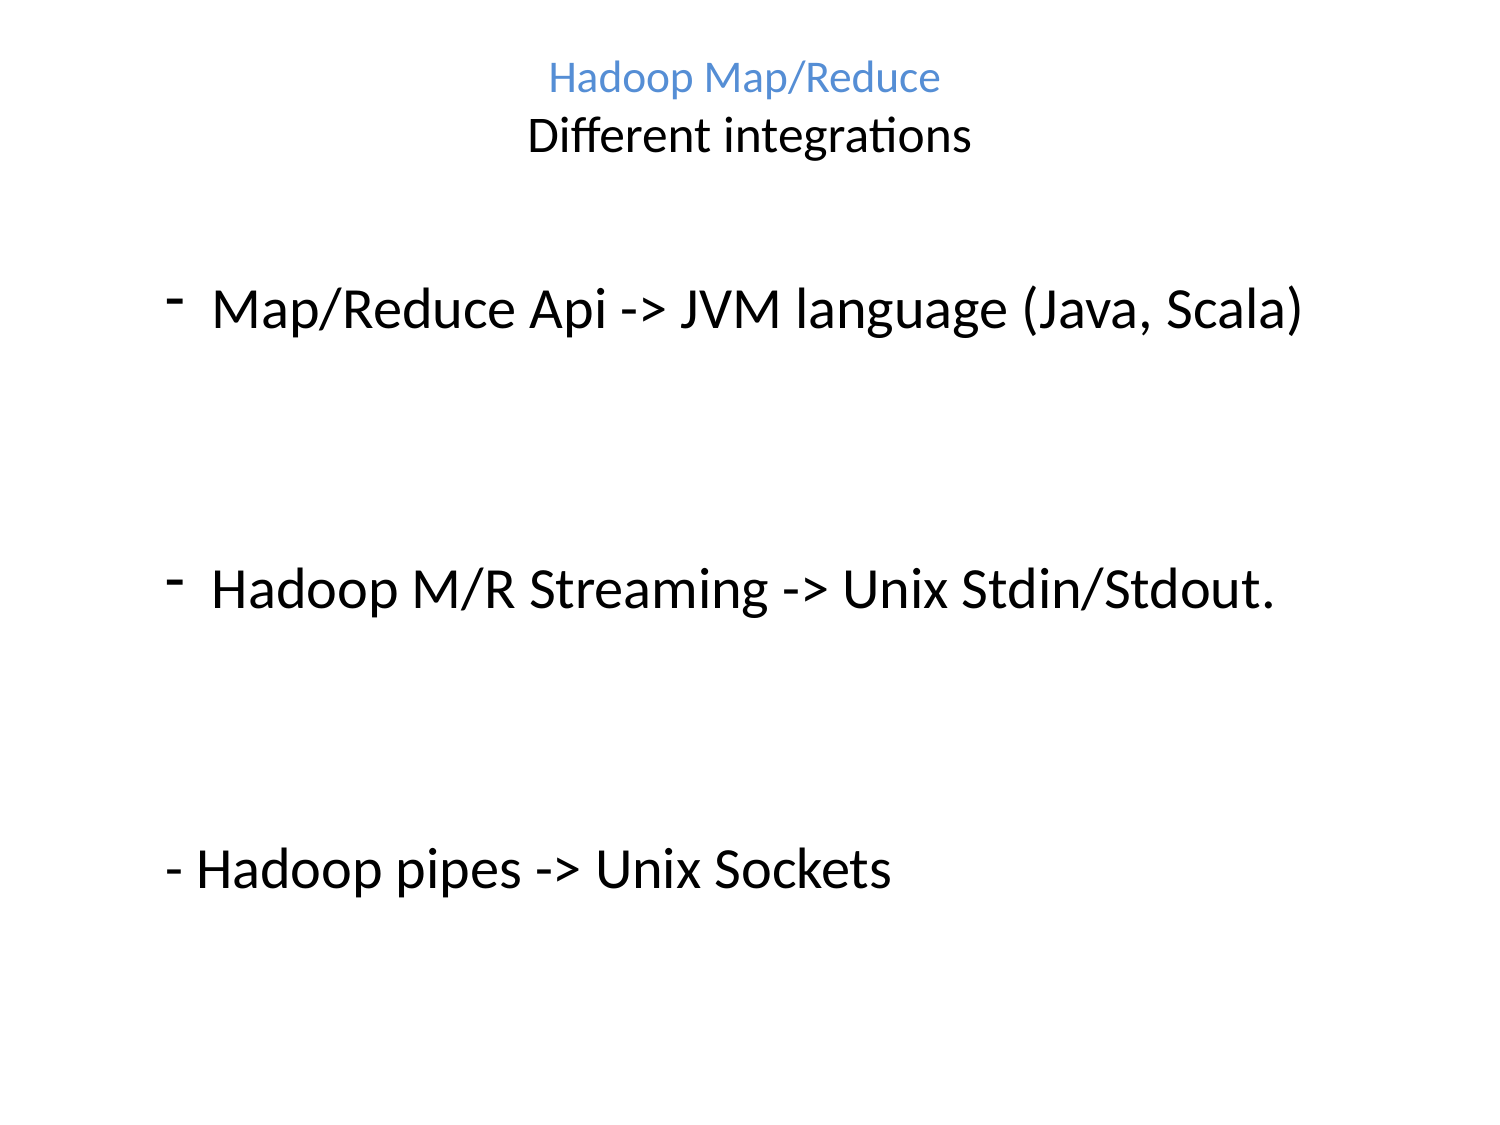

Hadoop Map/Reduce
Different integrations
Map/Reduce Api -> JVM language (Java, Scala)

Hadoop M/R Streaming -> Unix Stdin/Stdout.

- Hadoop pipes -> Unix Sockets